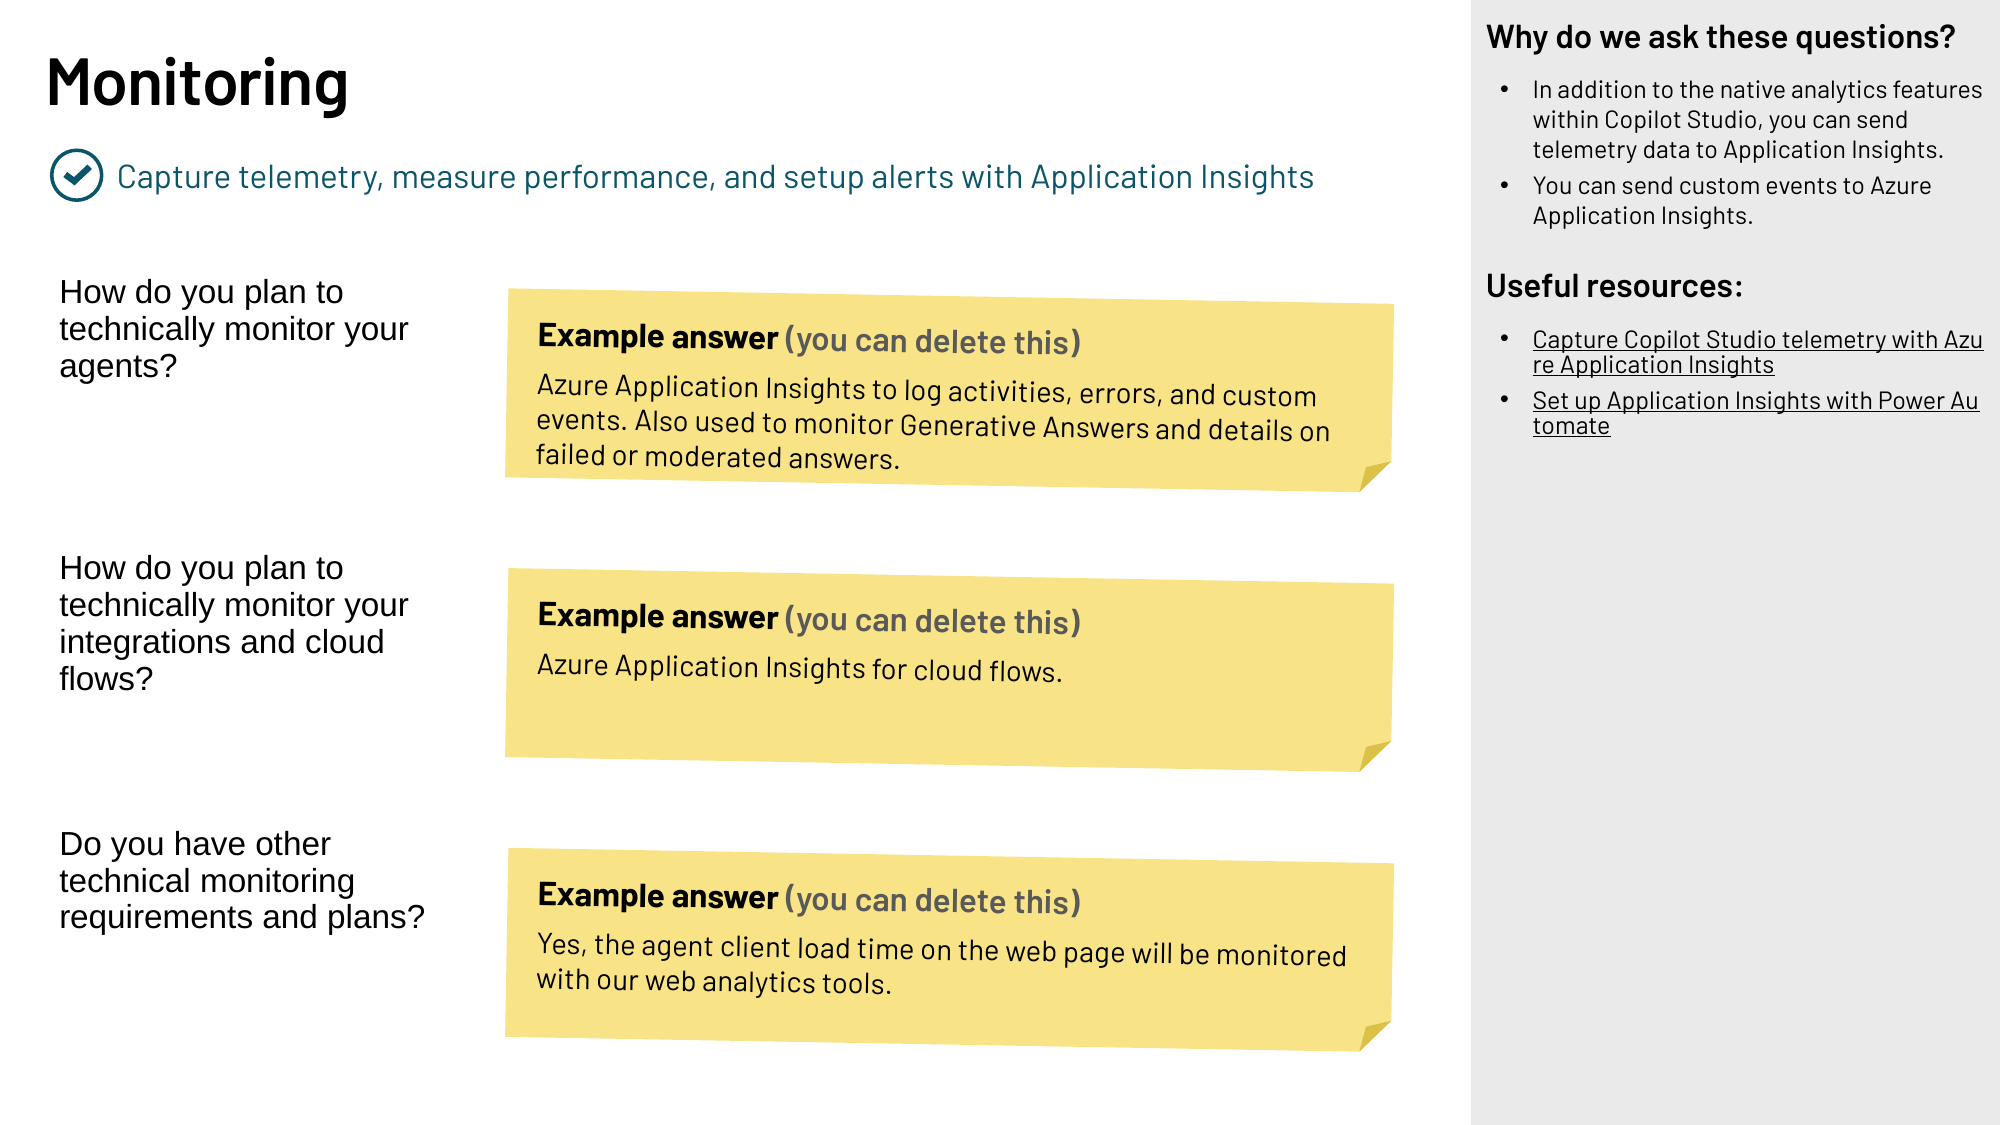

Why do we ask these questions?
In addition to the native analytics features within Copilot Studio, you can send telemetry data to Application Insights.
You can send custom events to Azure Application Insights.

Useful resources:
Capture Copilot Studio telemetry with Azure Application Insights
Set up Application Insights with Power Automate
Monitoring
Capture telemetry, measure performance, and setup alerts with Application Insights
| How do you plan to technically monitor your agents? |  |
| --- | --- |
|  |  |
| How do you plan to technically monitor your integrations and cloud flows? |  |
|  |  |
| Do you have other technical monitoring requirements and plans? |  |
Example answer (you can delete this)
Azure Application Insights to log activities, errors, and custom events. Also used to monitor Generative Answers and details on failed or moderated answers.
Example answer (you can delete this)
Azure Application Insights for cloud flows.
Example answer (you can delete this)
Yes, the agent client load time on the web page will be monitored with our web analytics tools.